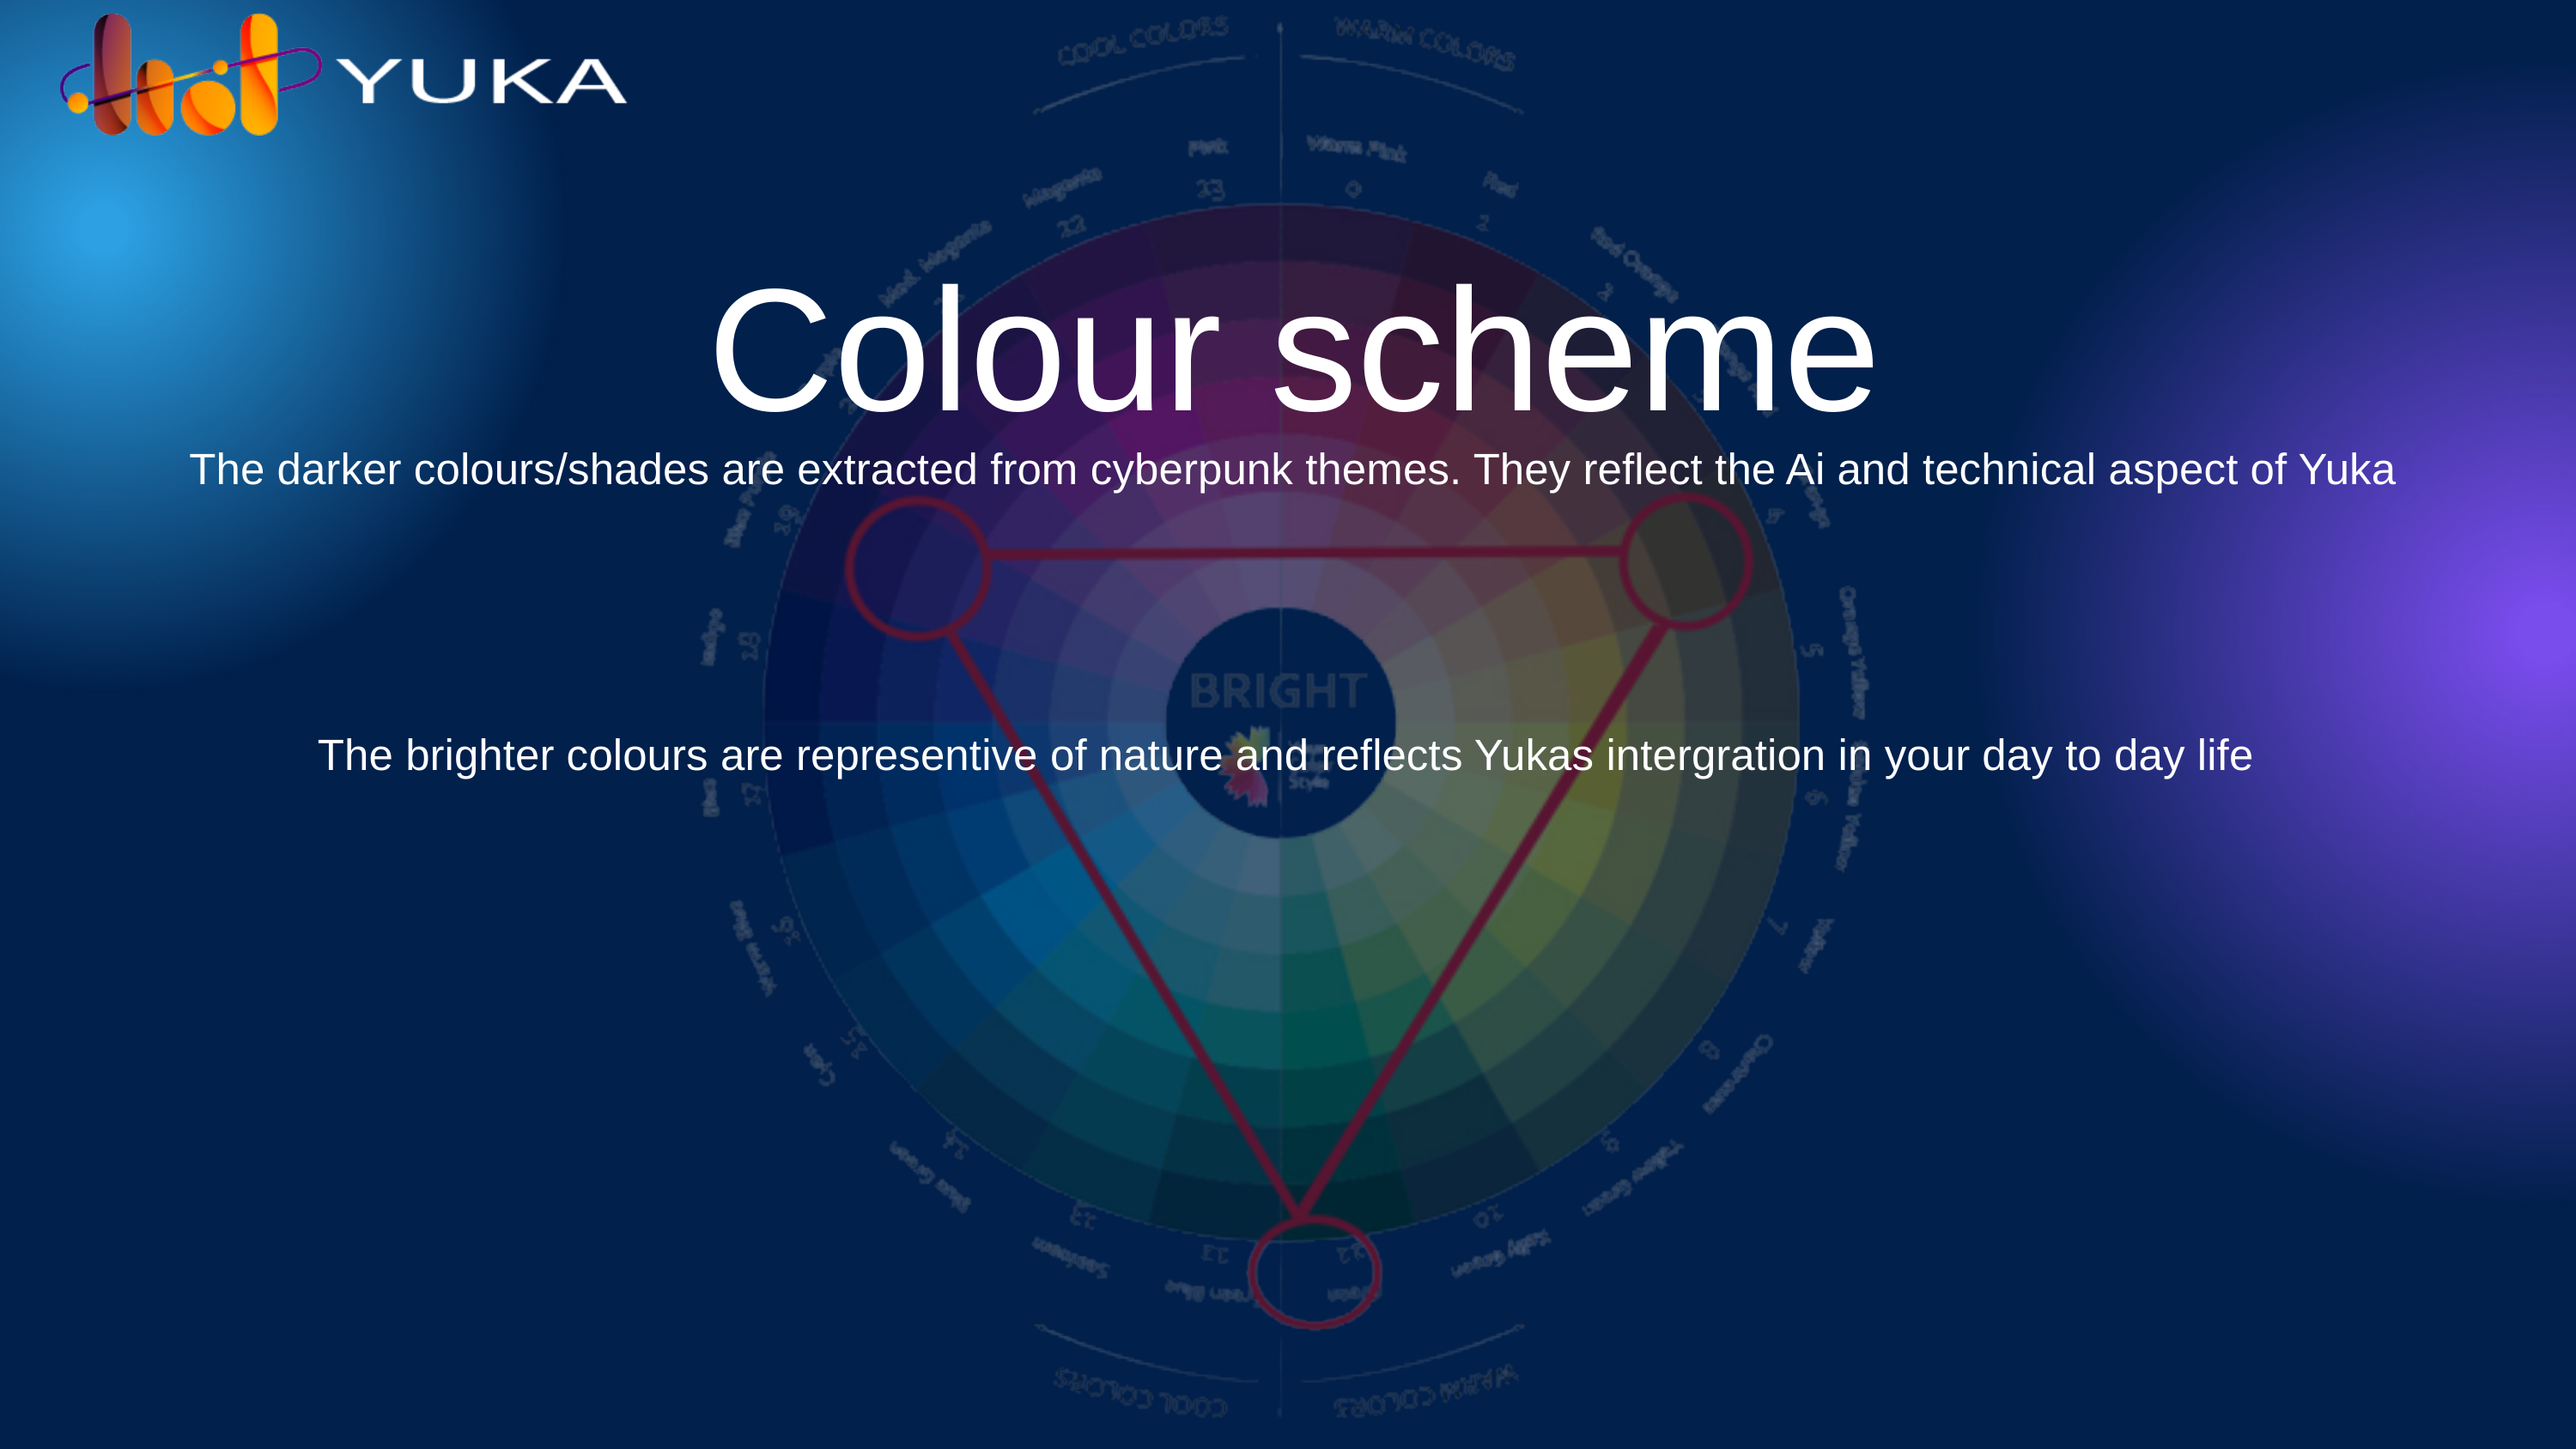

Colour scheme
The darker colours/shades are extracted from cyberpunk themes. They reflect the Ai and technical aspect of Yuka
The brighter colours are representive of nature and reflects Yukas intergration in your day to day life